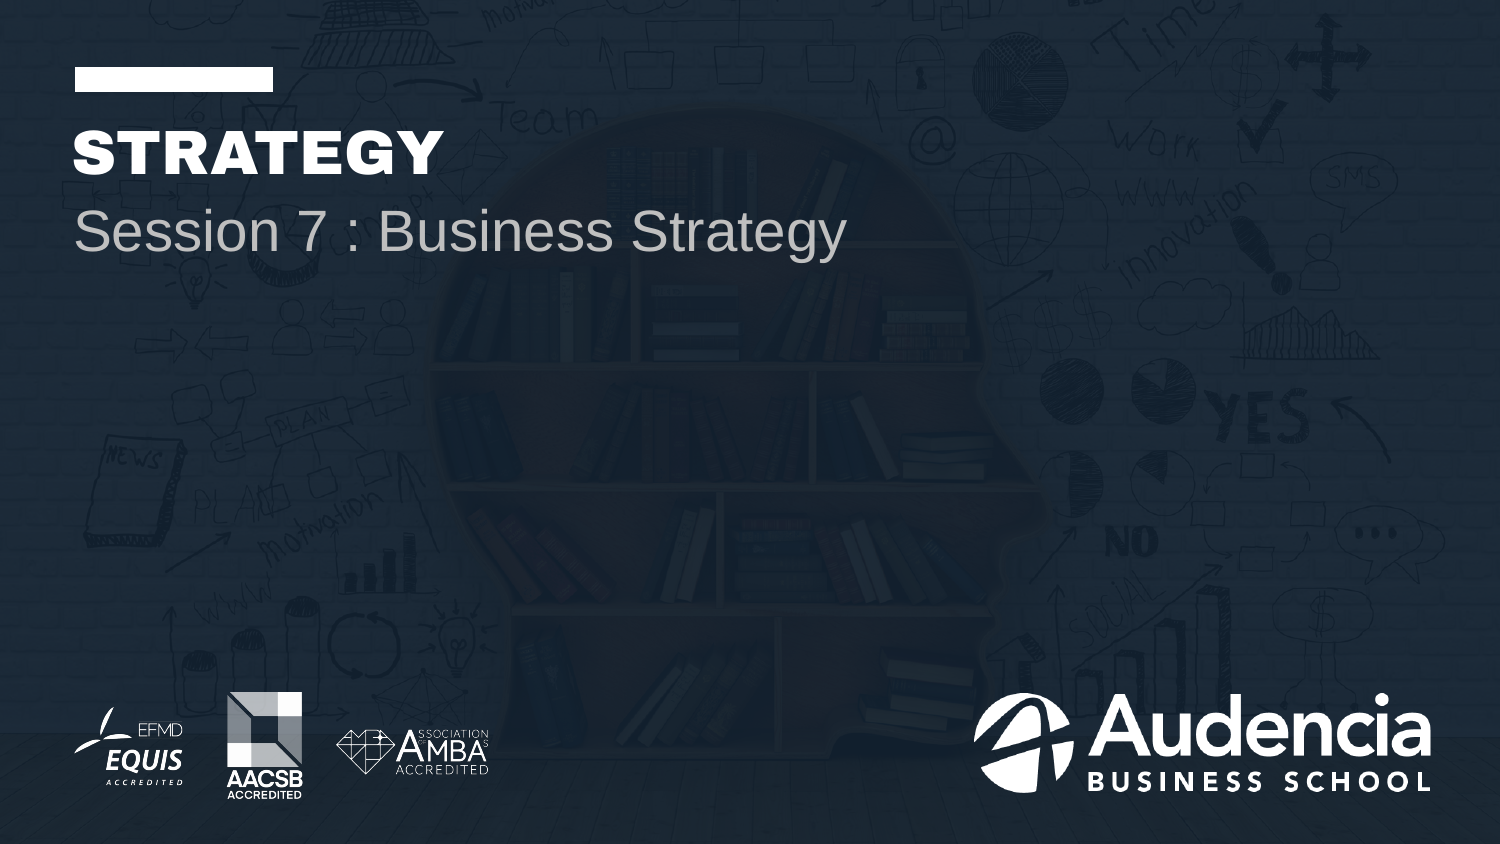

# Strategy
Session 7 : Business Strategy